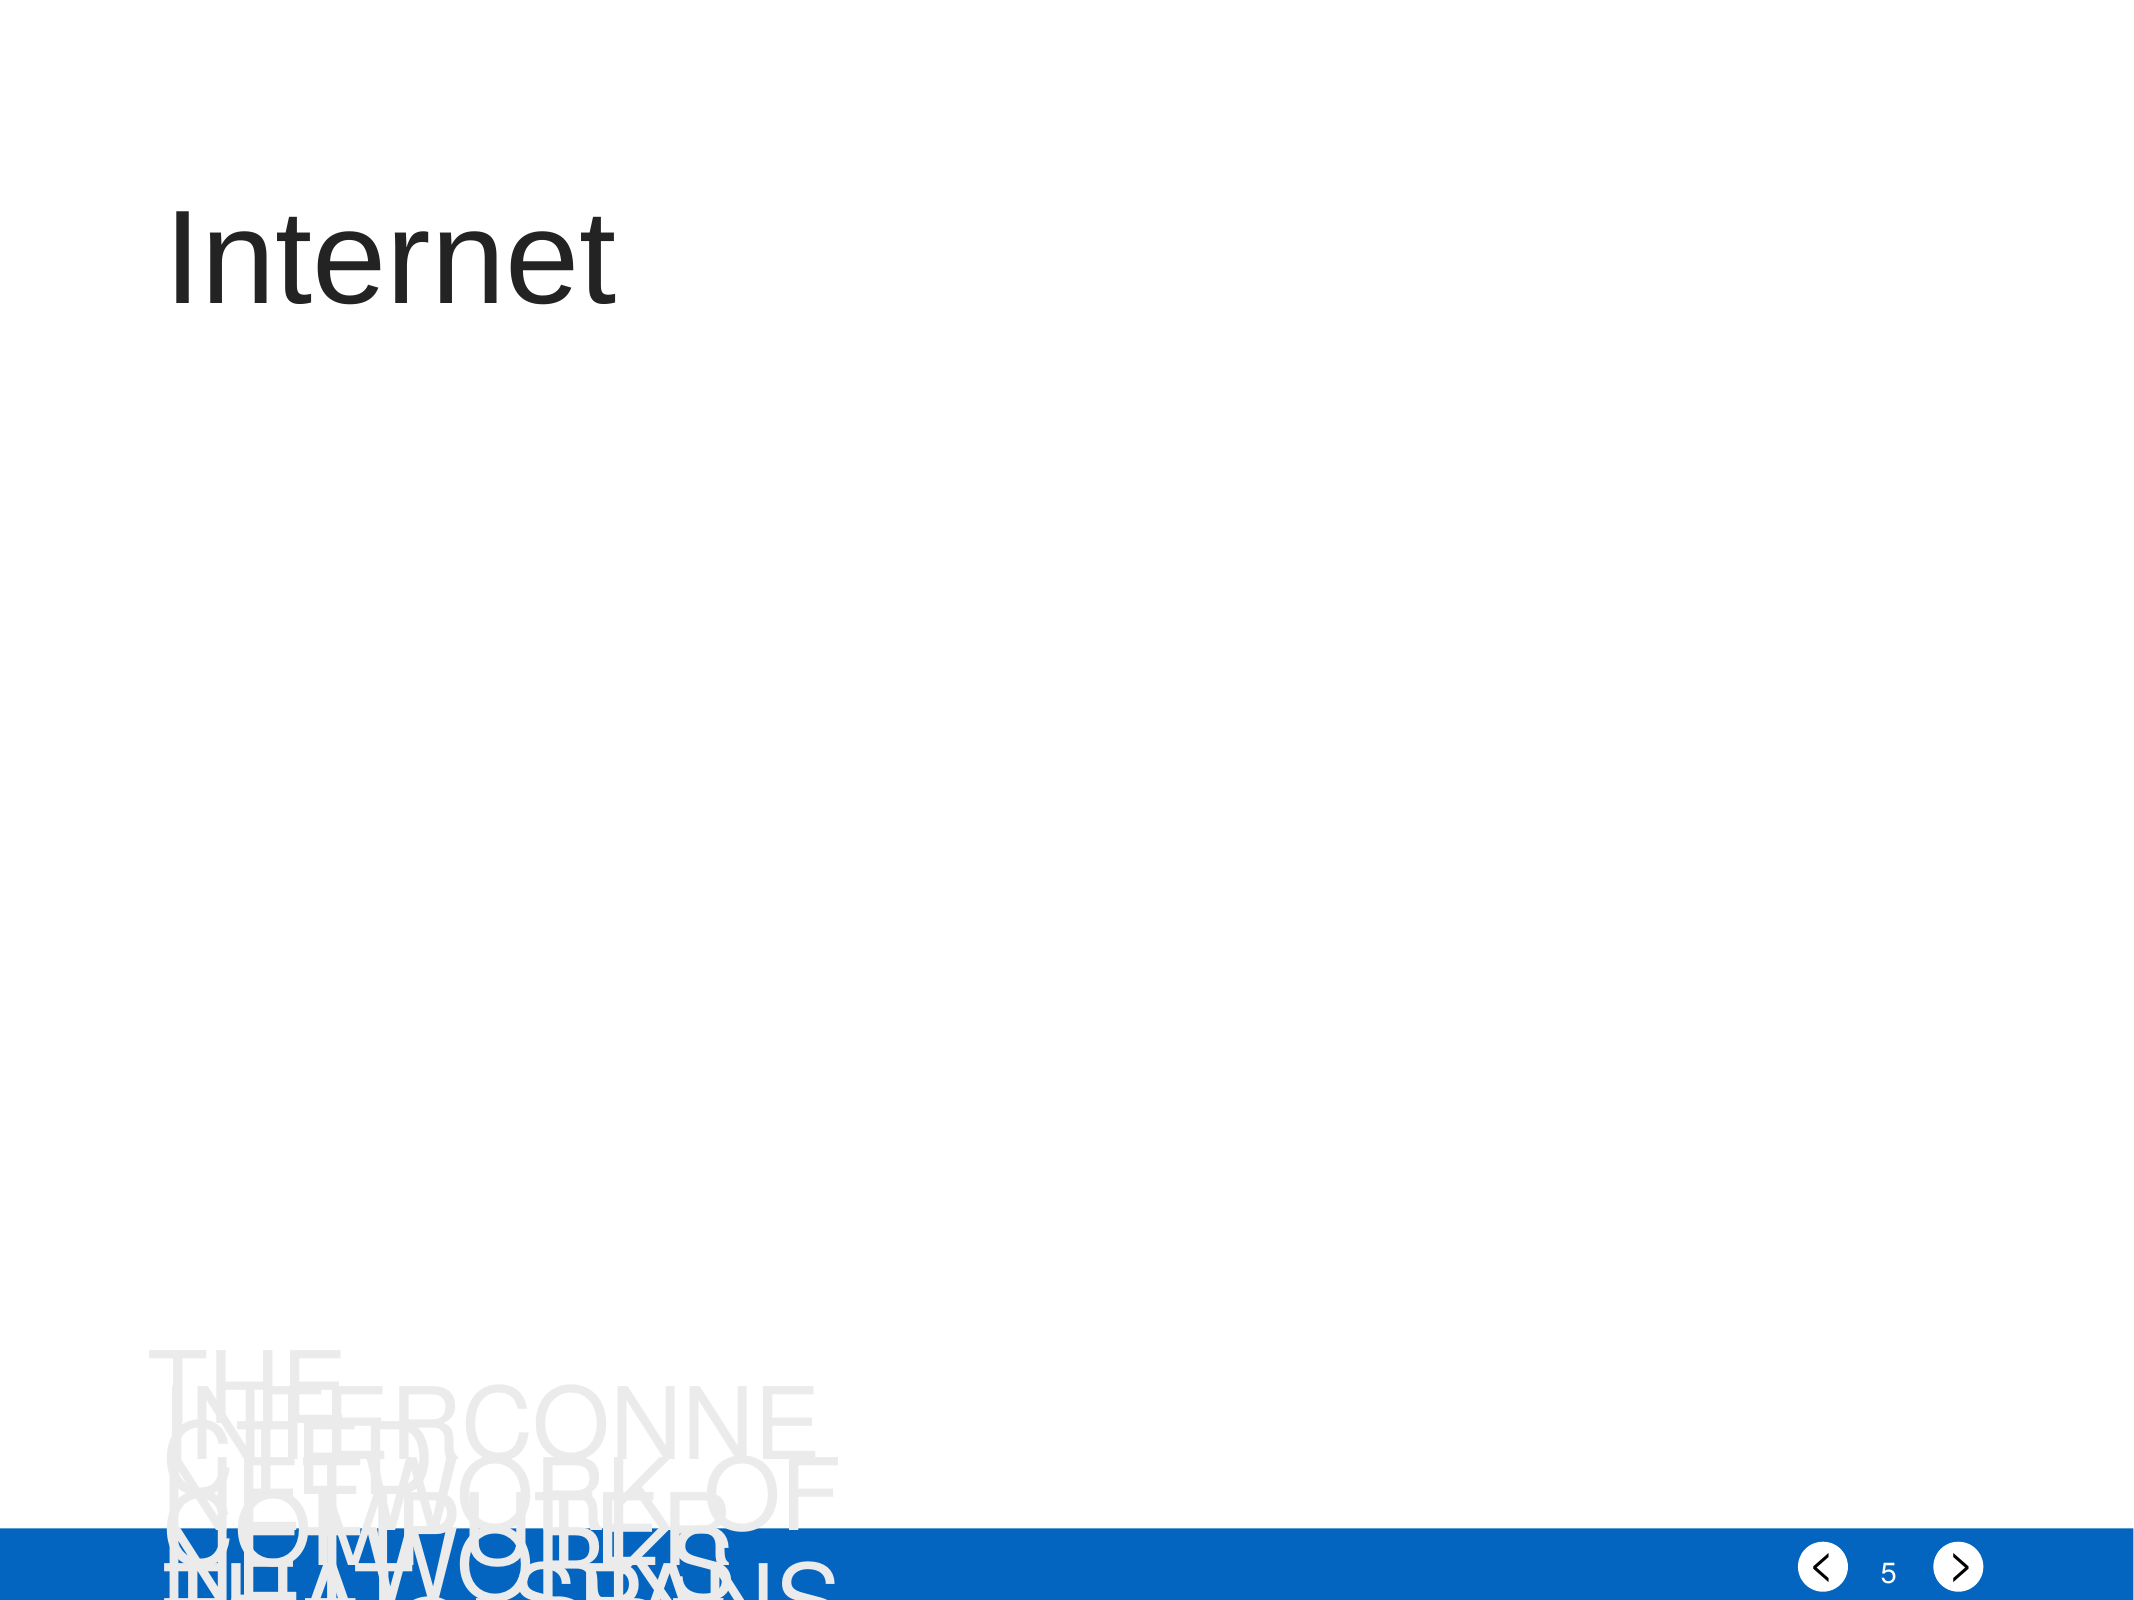

Internet
The interconnected network of computer networks that spans the globe.
5